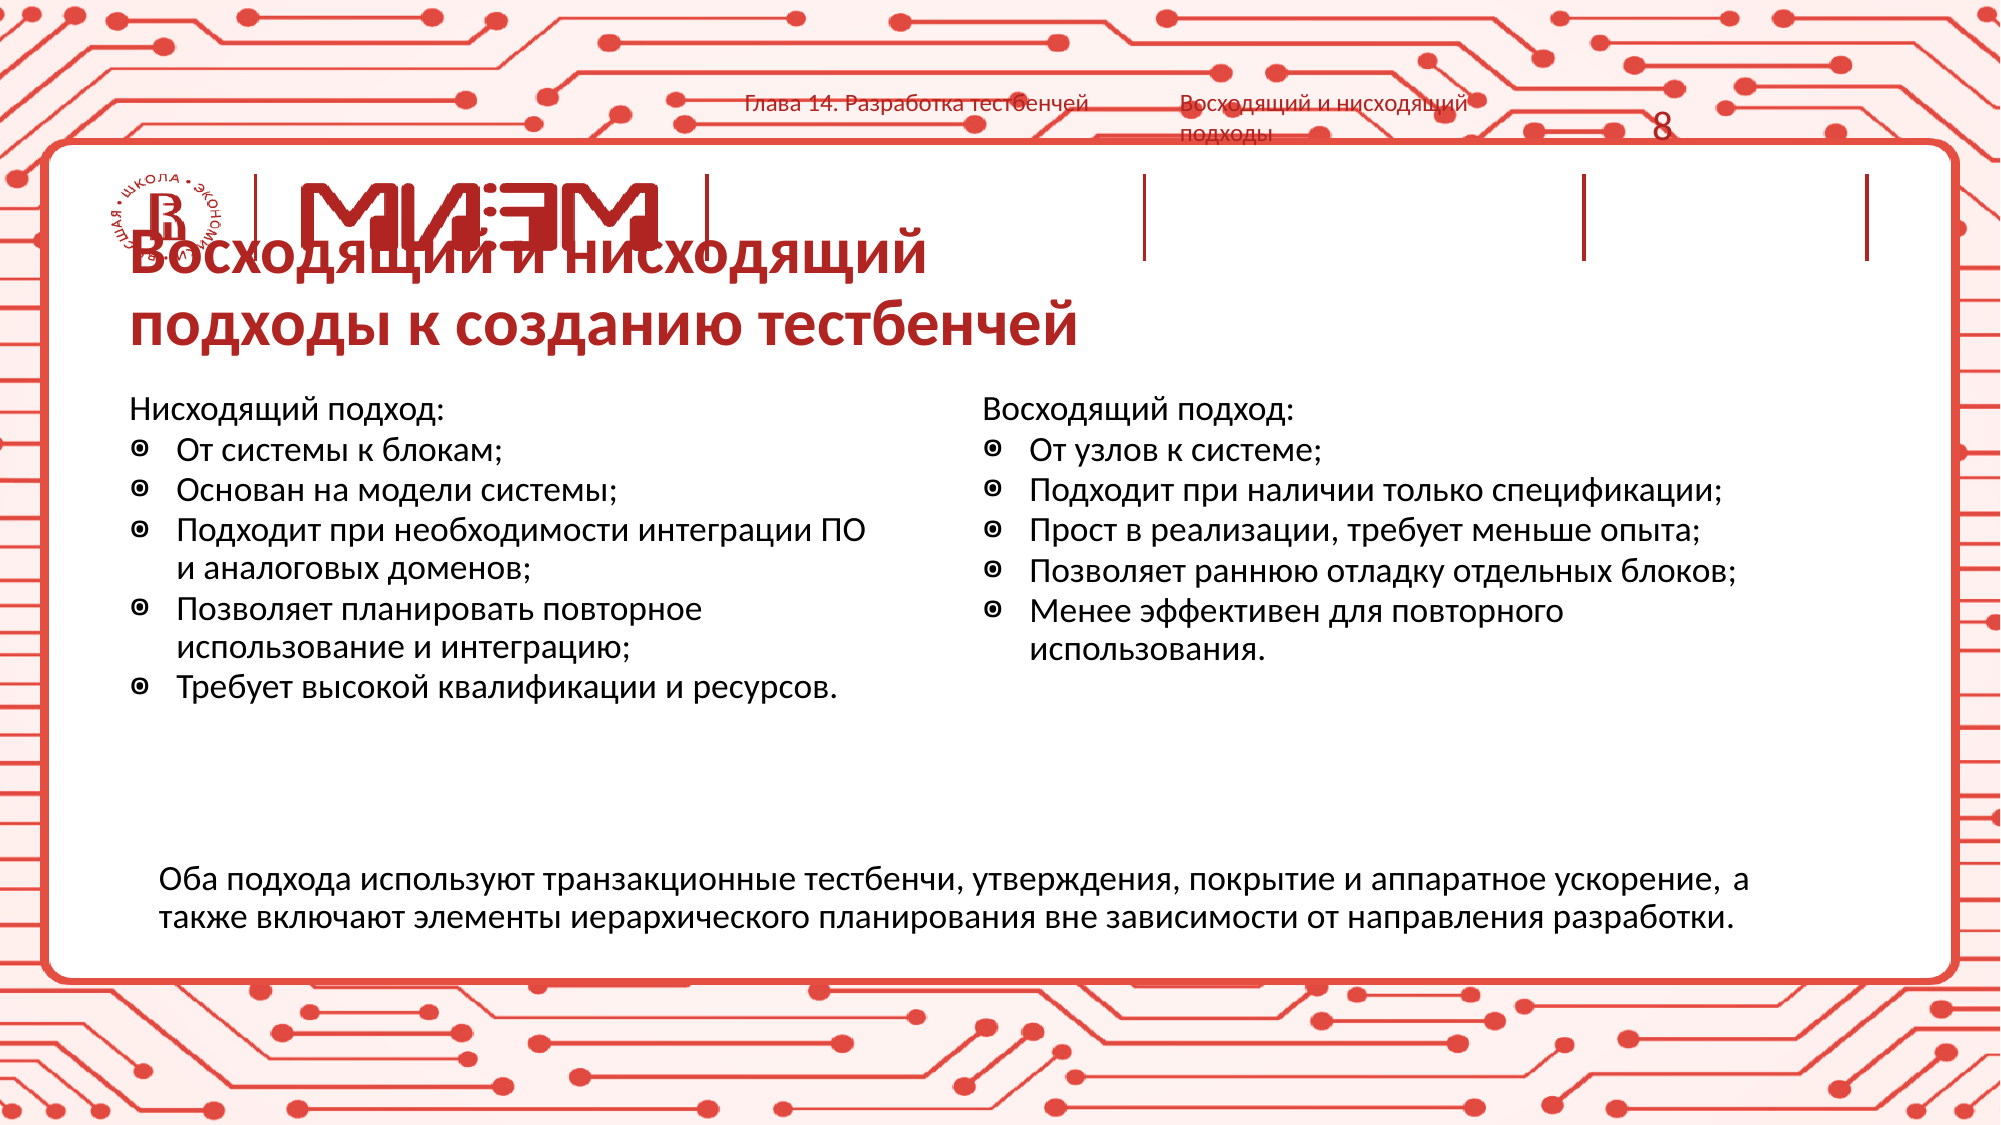

Глава 14. Разработка тестбенчей
Восходящий и нисходящий подходы
8
# Восходящий и нисходящий подходы к созданию тестбенчей
Нисходящий подход:
От системы к блокам;
Основан на модели системы;
Подходит при необходимости интеграции ПО и аналоговых доменов;
Позволяет планировать повторное использование и интеграцию;
Требует высокой квалификации и ресурсов.
Восходящий подход:
От узлов к системе;
Подходит при наличии только спецификации;
Прост в реализации, требует меньше опыта;
Позволяет раннюю отладку отдельных блоков;
Менее эффективен для повторного использования.
Оба подхода используют транзакционные тестбенчи, утверждения, покрытие и аппаратное ускорение, а также включают элементы иерархического планирования вне зависимости от направления разработки.